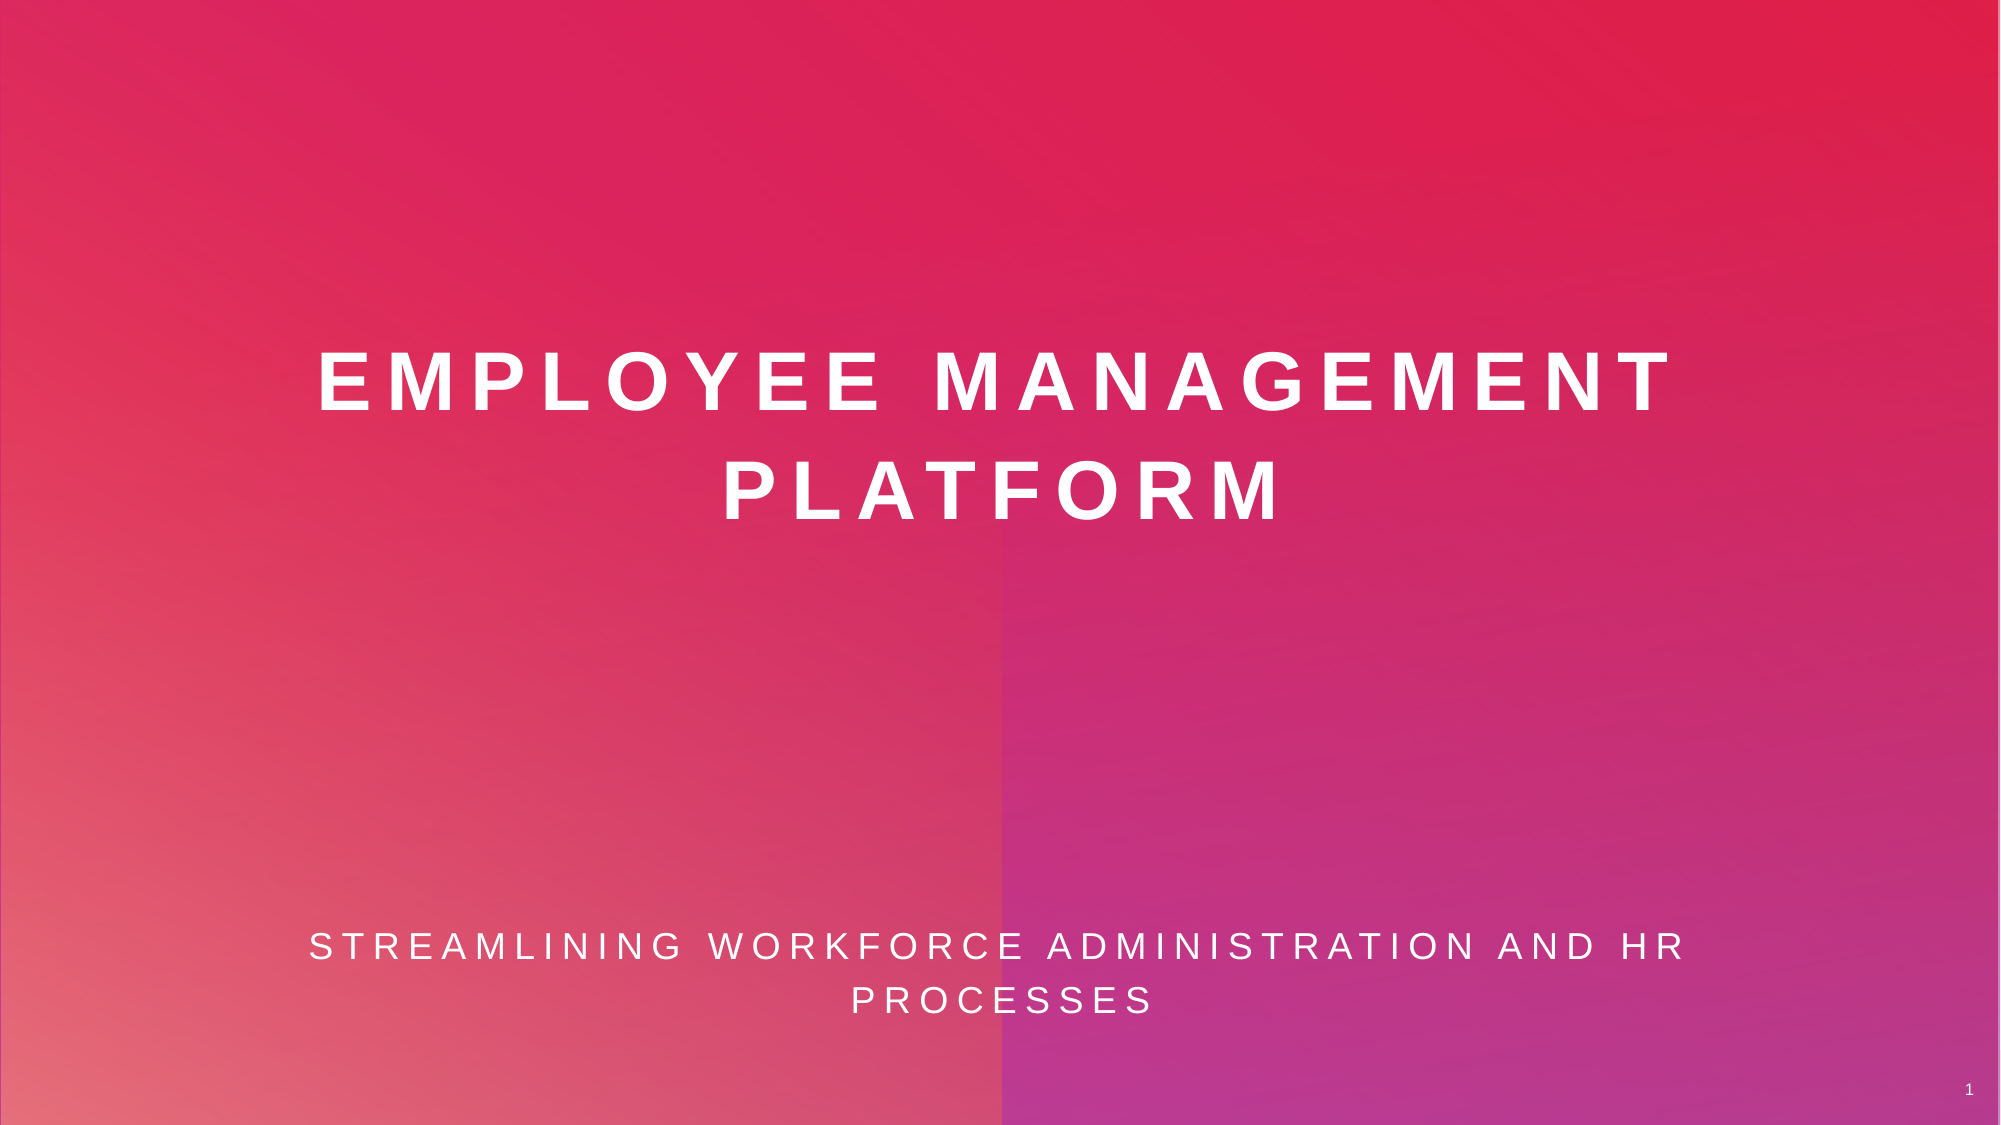

# Employee Management Platform
Streamlining workforce administration and HR processes
1